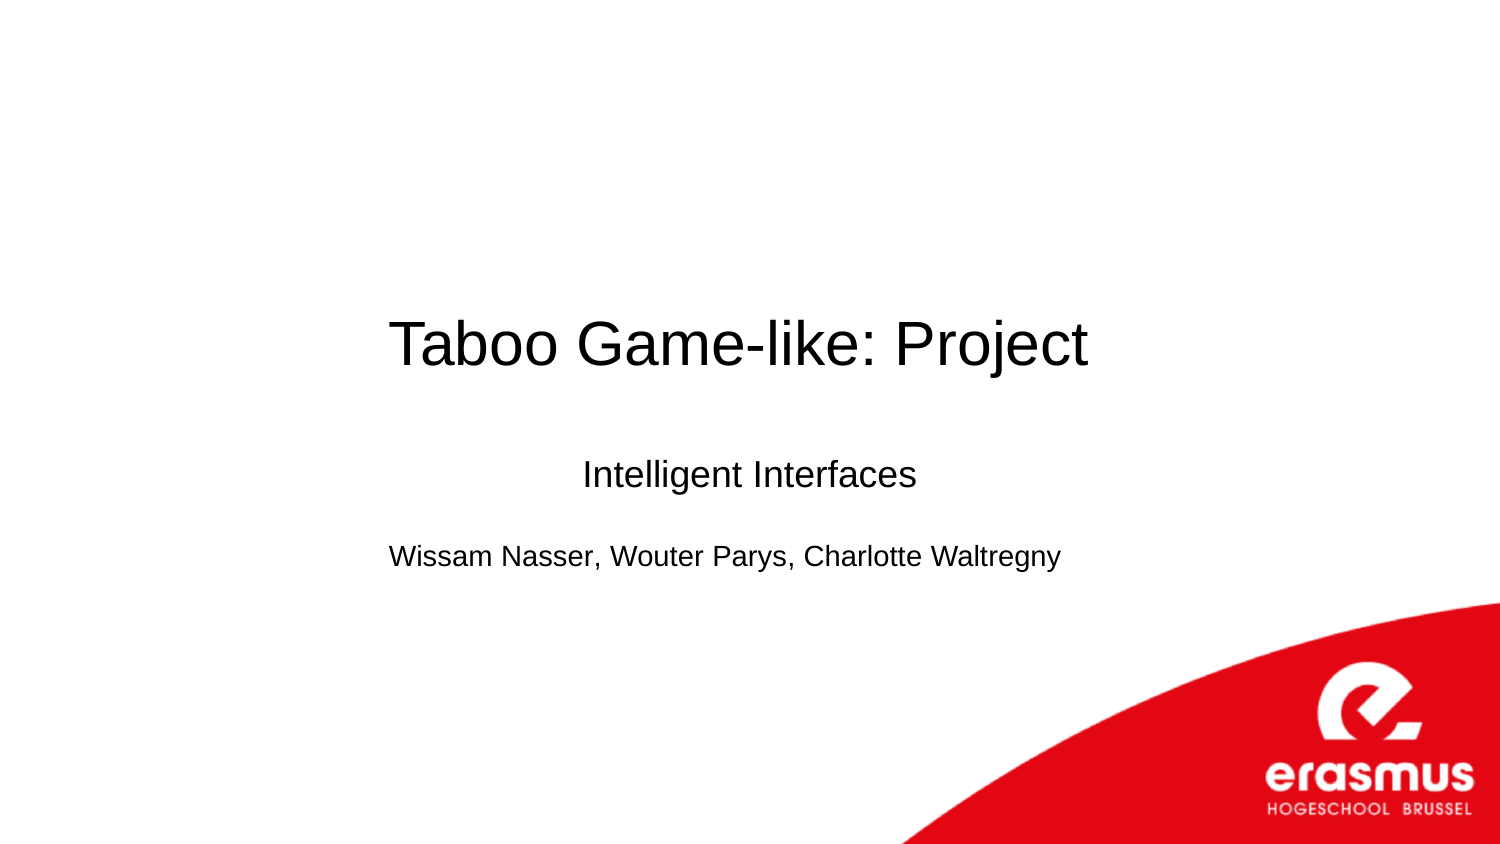

Taboo Game-like: Project
Intelligent Interfaces
Wissam Nasser, Wouter Parys, Charlotte Waltregny